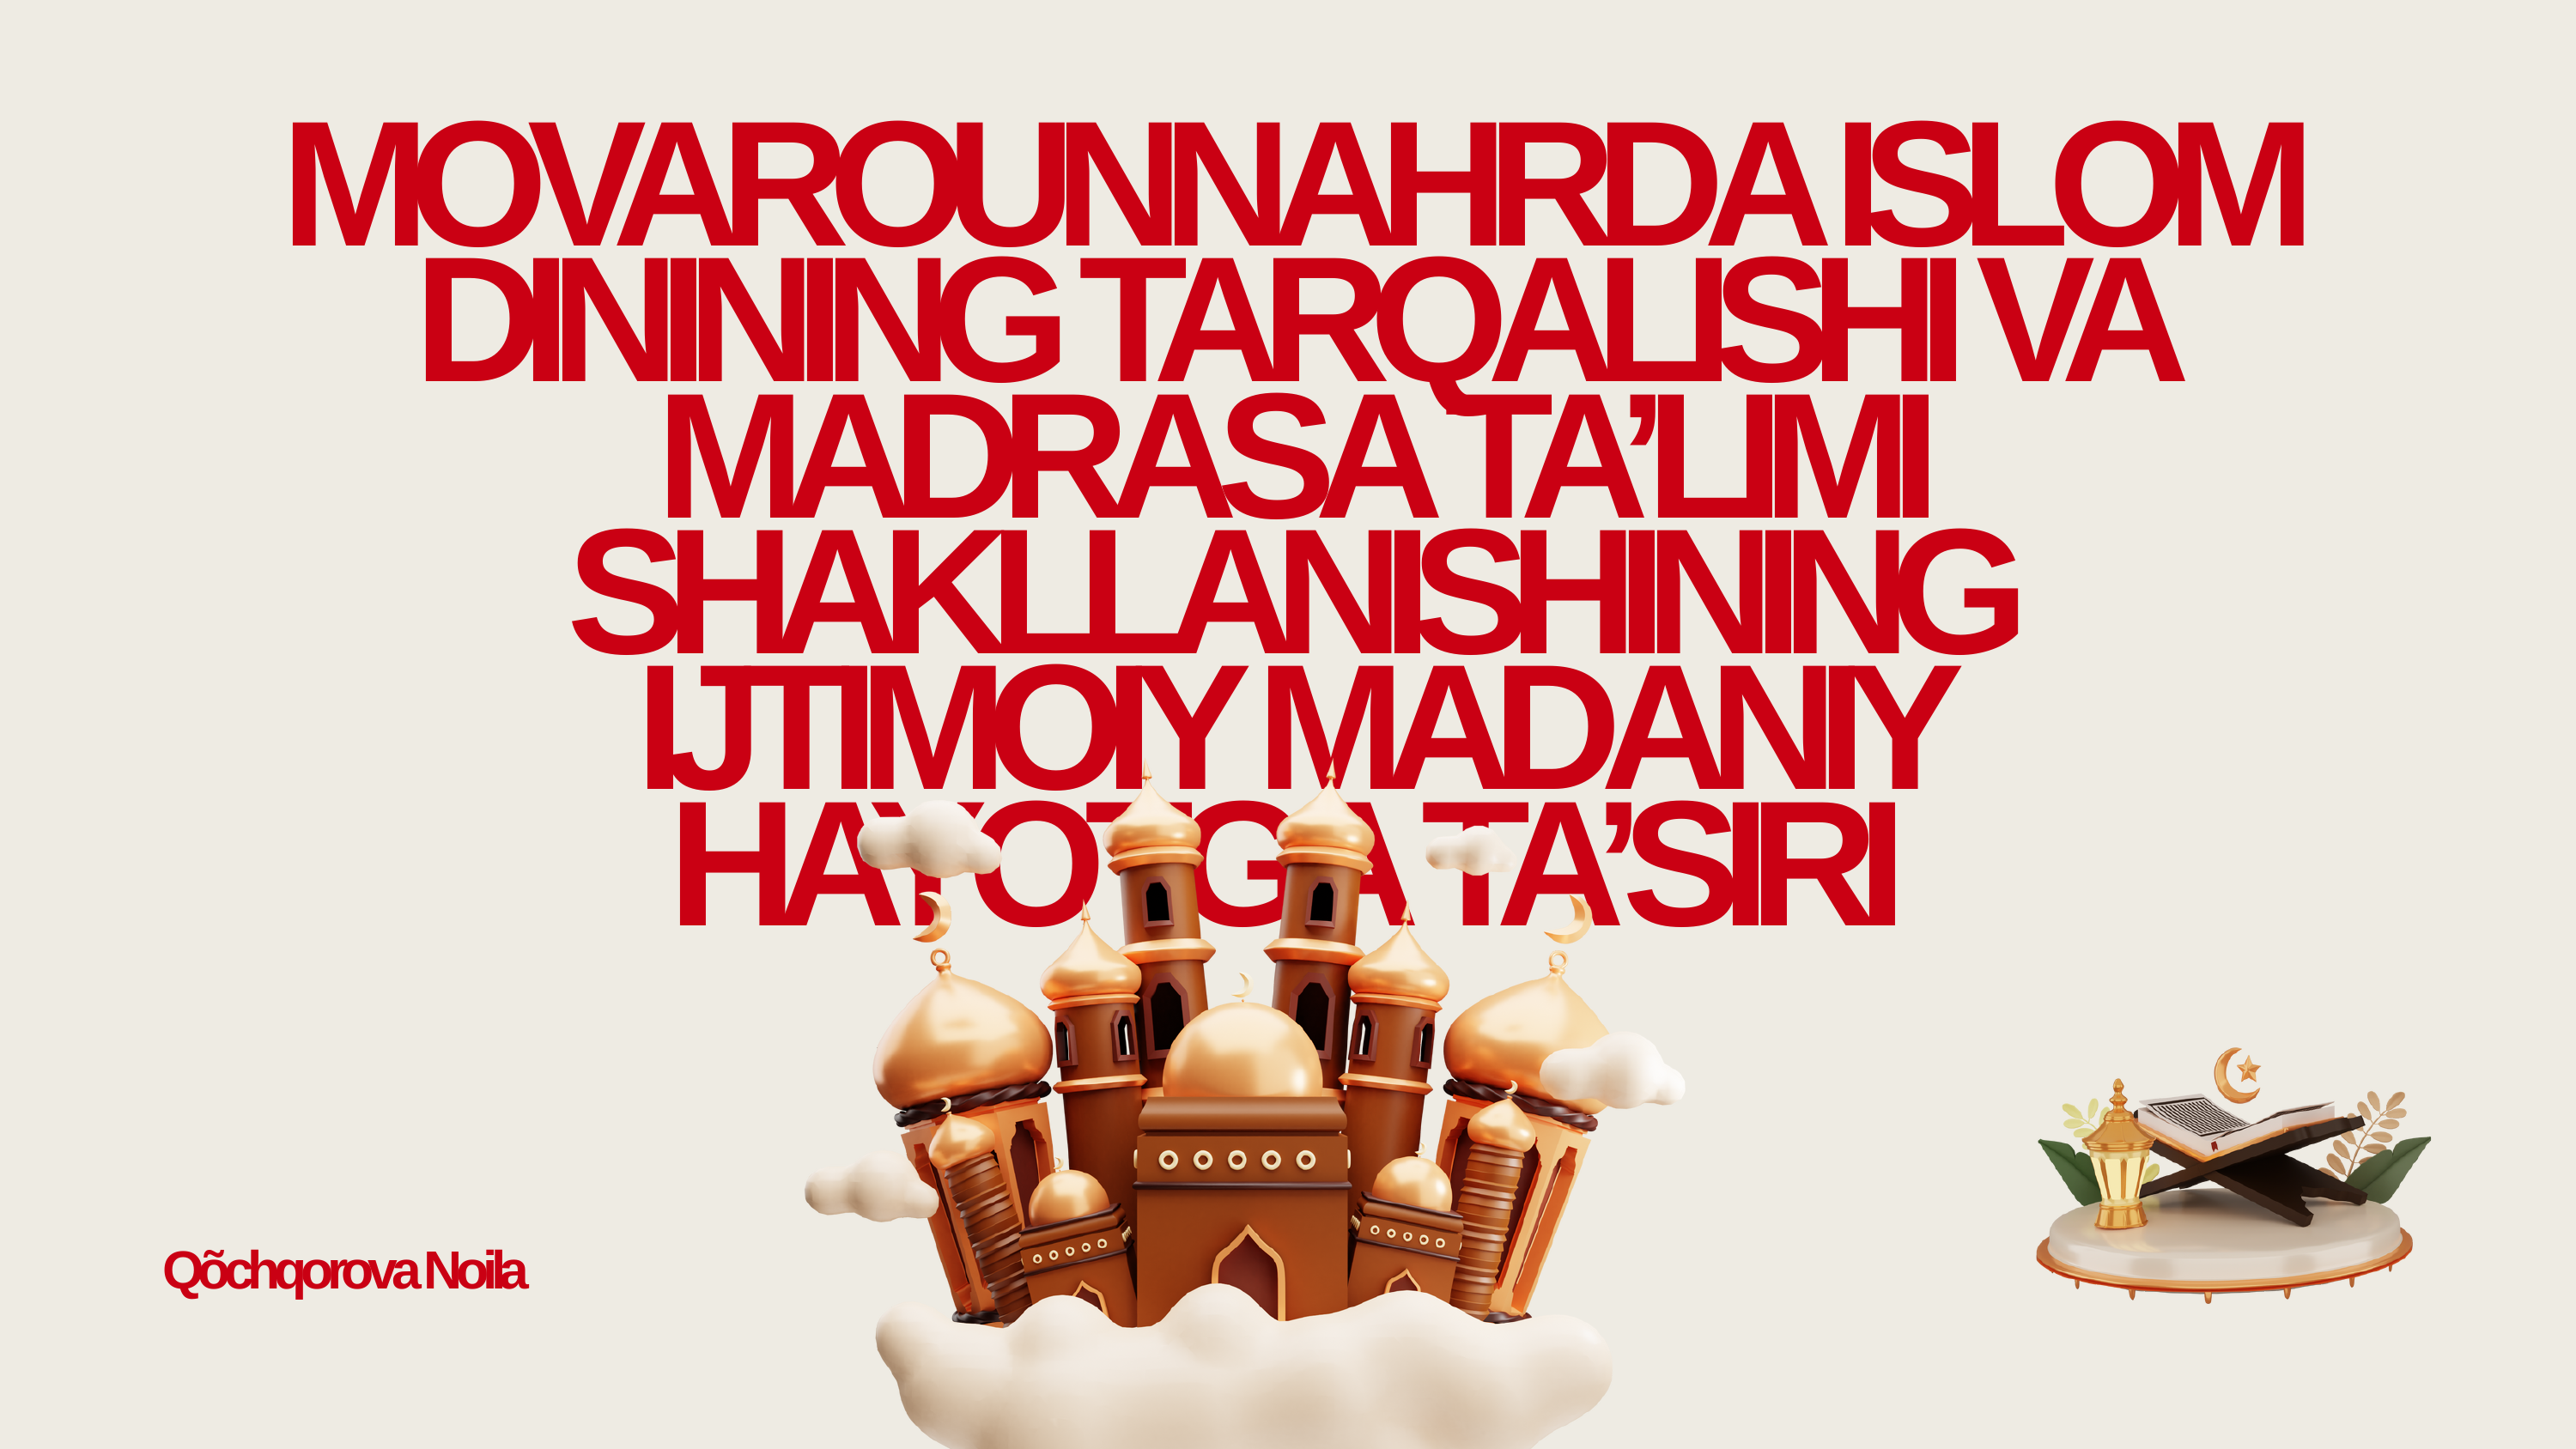

MOVAROUNNAHRDA ISLOM DININING TARQALISHI VA MADRASA TA’LIMI SHAKLLANISHINING IJTIMOIY MADANIY HAYOTGA TA’SIRI

Qõchqorova Noila